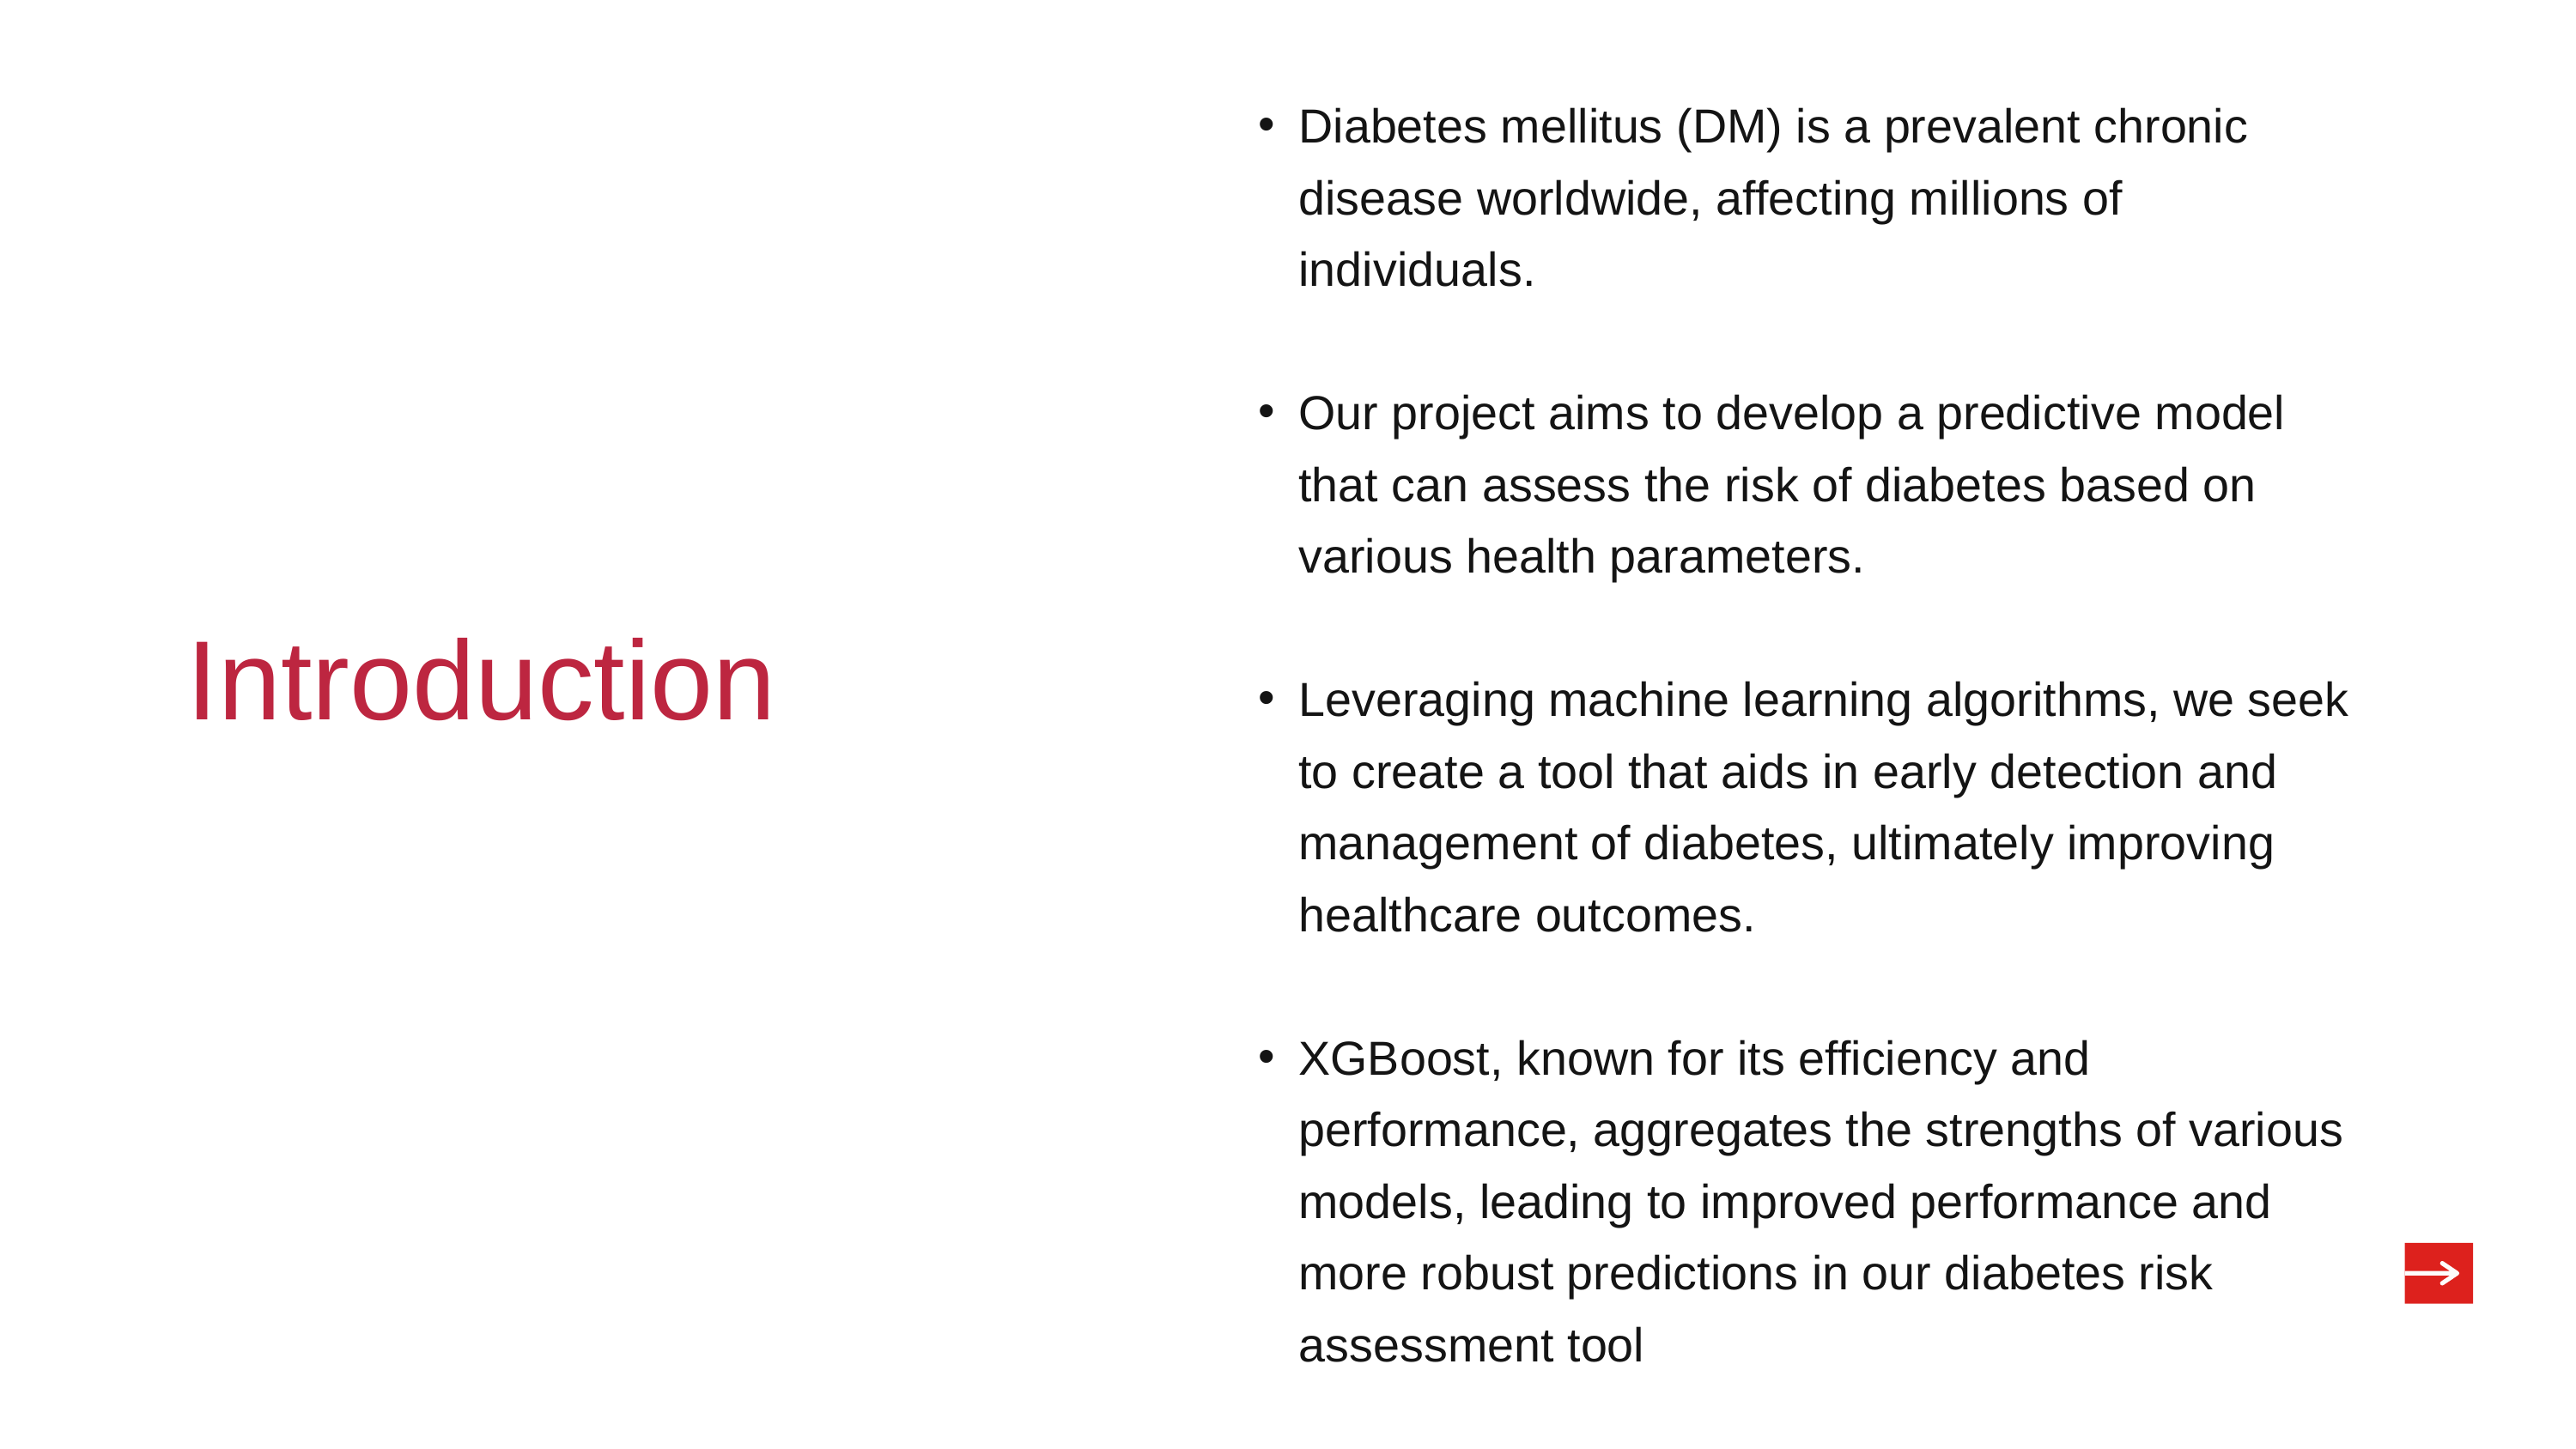

Diabetes mellitus (DM) is a prevalent chronic disease worldwide, affecting millions of individuals.

Our project aims to develop a predictive model that can assess the risk of diabetes based on various health parameters.

Leveraging machine learning algorithms, we seek to create a tool that aids in early detection and management of diabetes, ultimately improving healthcare outcomes.

XGBoost, known for its efficiency and performance, aggregates the strengths of various models, leading to improved performance and more robust predictions in our diabetes risk assessment tool
Introduction